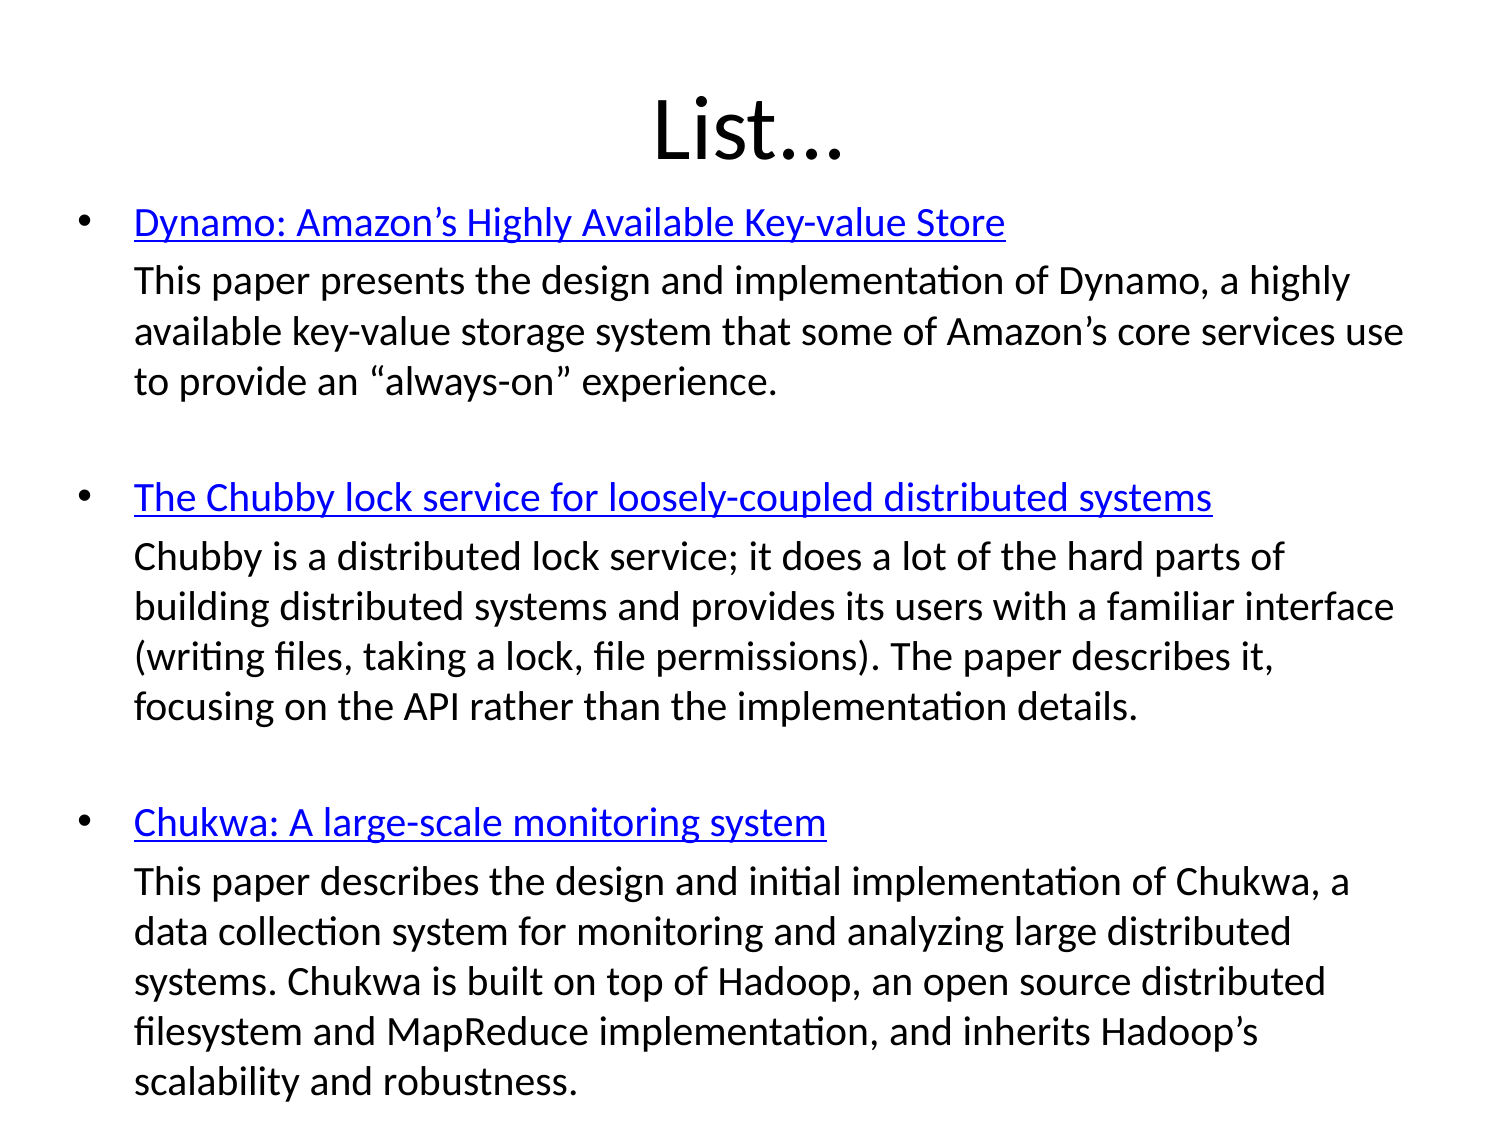

# List...
Dynamo: Amazon’s Highly Available Key-value Store
	This paper presents the design and implementation of Dynamo, a highly available key-value storage system that some of Amazon’s core services use to provide an “always-on” experience.

The Chubby lock service for loosely-coupled distributed systems
	Chubby is a distributed lock service; it does a lot of the hard parts of building distributed systems and provides its users with a familiar interface (writing files, taking a lock, file permissions). The paper describes it, focusing on the API rather than the implementation details.

Chukwa: A large-scale monitoring system
	This paper describes the design and initial implementation of Chukwa, a data collection system for monitoring and analyzing large distributed systems. Chukwa is built on top of Hadoop, an open source distributed filesystem and MapReduce implementation, and inherits Hadoop’s scalability and robustness.